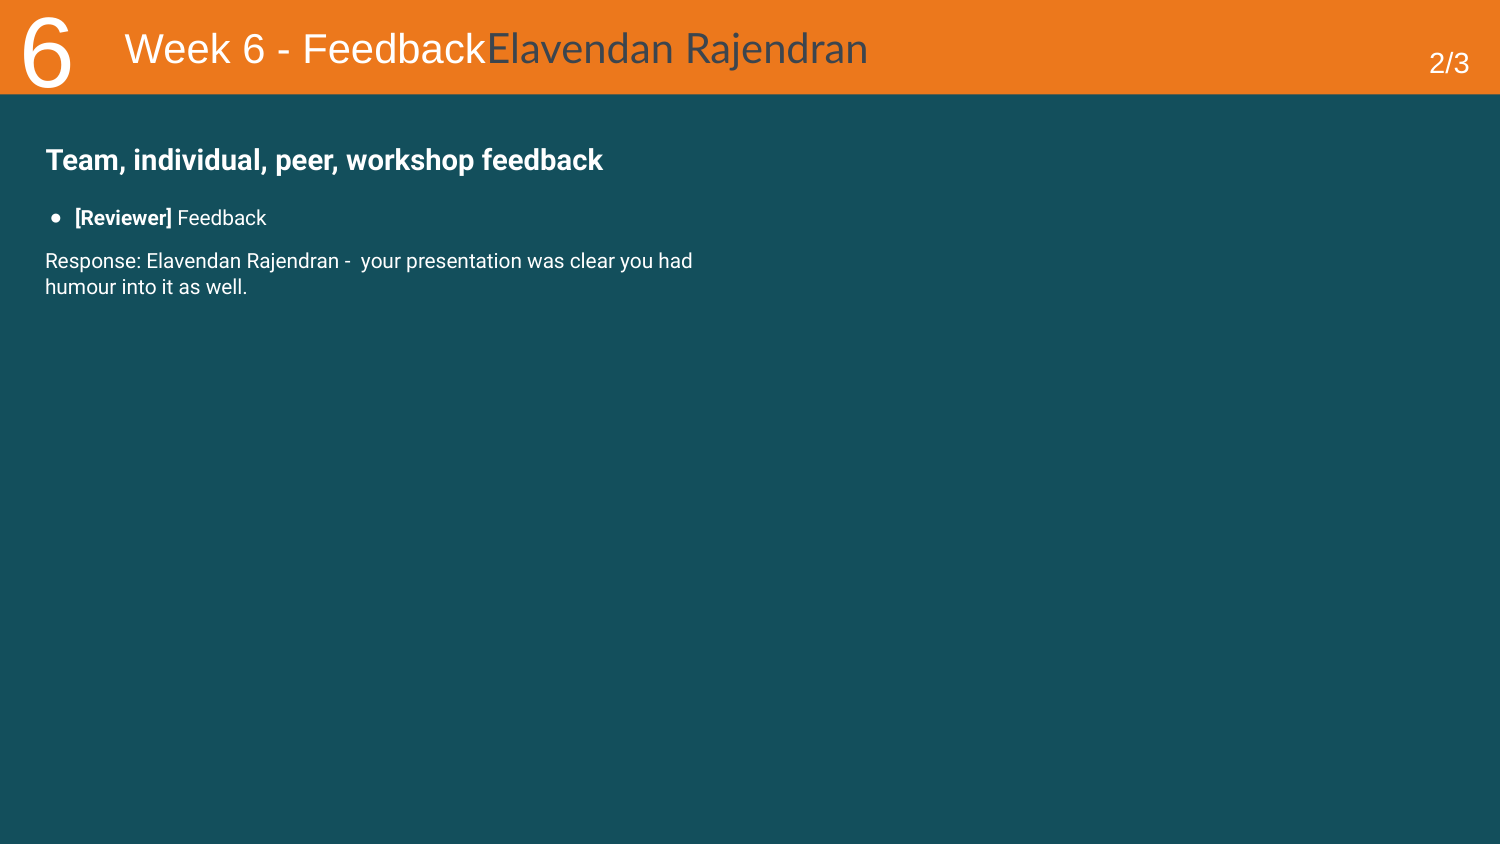

6
# Week 6 - FeedbackElavendan Rajendran
2/3
Team, individual, peer, workshop feedback
[Reviewer] Feedback
Response: Elavendan Rajendran -  your presentation was clear you had humour into it as well.